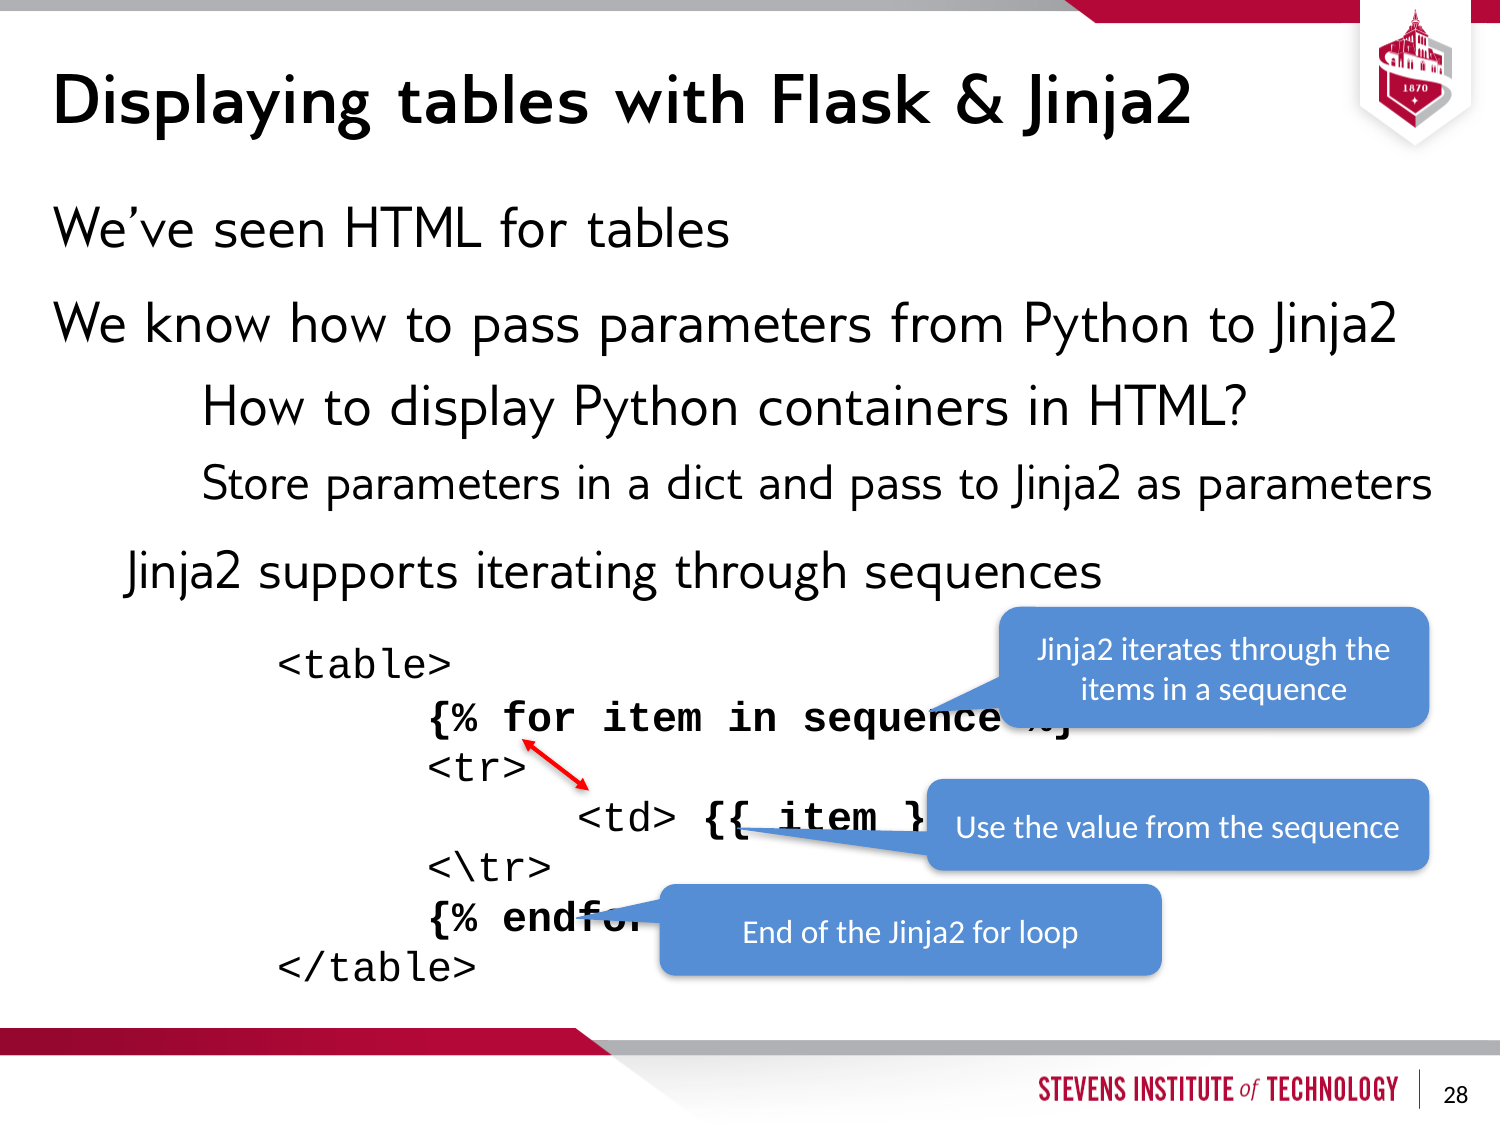

# Displaying tables with Flask & Jinja2
We’ve seen HTML for tables
We know how to pass parameters from Python to Jinja2
	How to display Python containers in HTML?
Store parameters in a dict and pass to Jinja2 as parameters
Jinja2 supports iterating through sequences
	<table>
		{% for item in sequence %}
		<tr>
			<td> {{ item }} <\td>
		<\tr>
		{% endfor %}
	</table>

Jinja2 iterates through the items in a sequence
Use the value from the sequence
End of the Jinja2 for loop
28